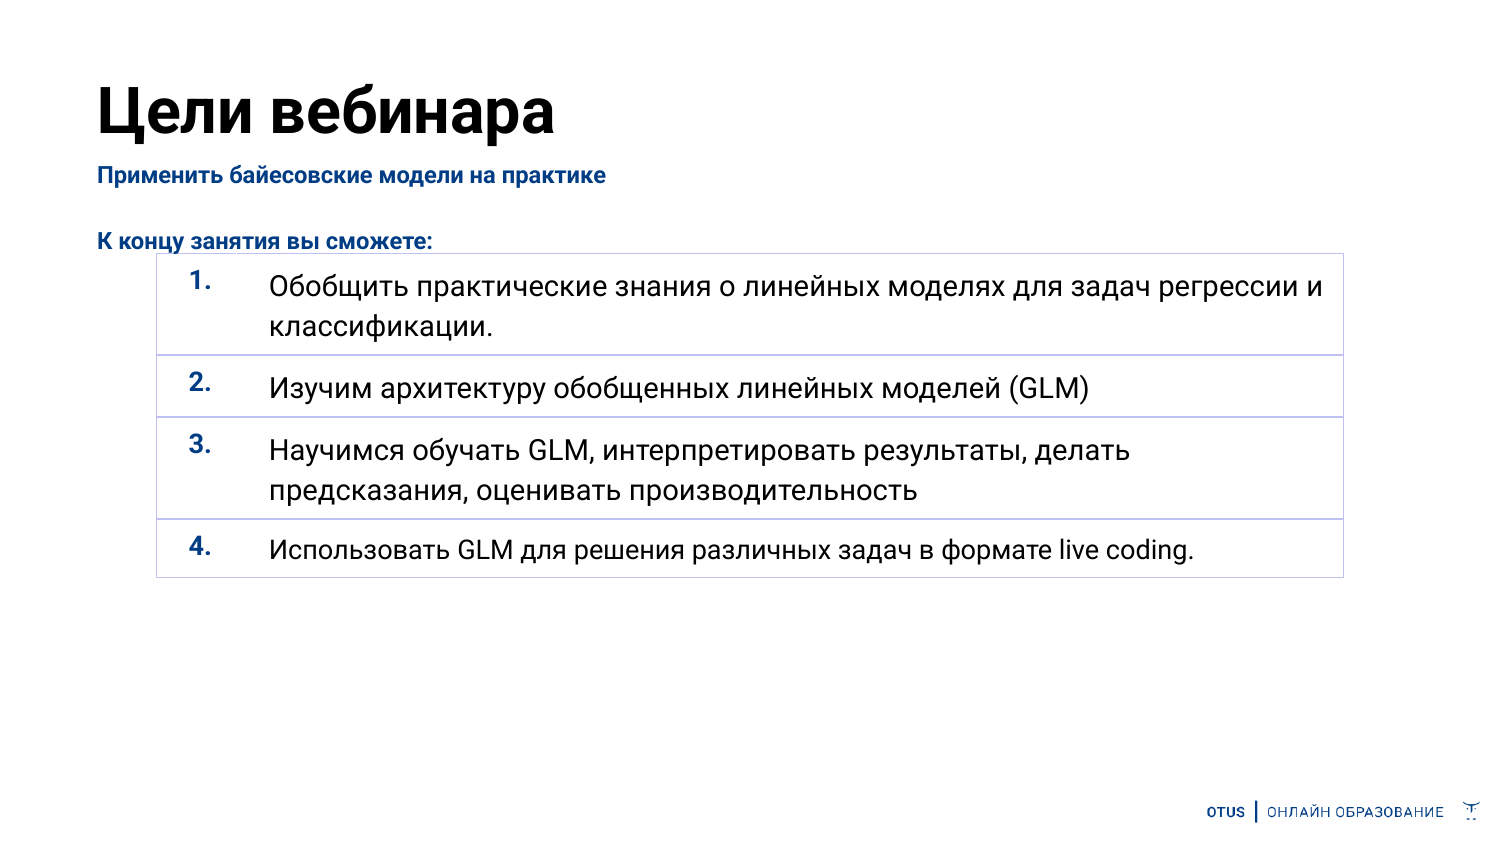

# Цели вебинара
Применить байесовские модели на практике

К концу занятия вы сможете:
| 1. | Обобщить практические знания о линейных моделях для задач регрессии и классификации. |
| --- | --- |
| 2. | Изучим архитектуру обобщенных линейных моделей (GLM) |
| 3. | Научимся обучать GLM, интерпретировать результаты, делать предсказания, оценивать производительность |
| 4. | Использовать GLM для решения различных задач в формате live coding. |